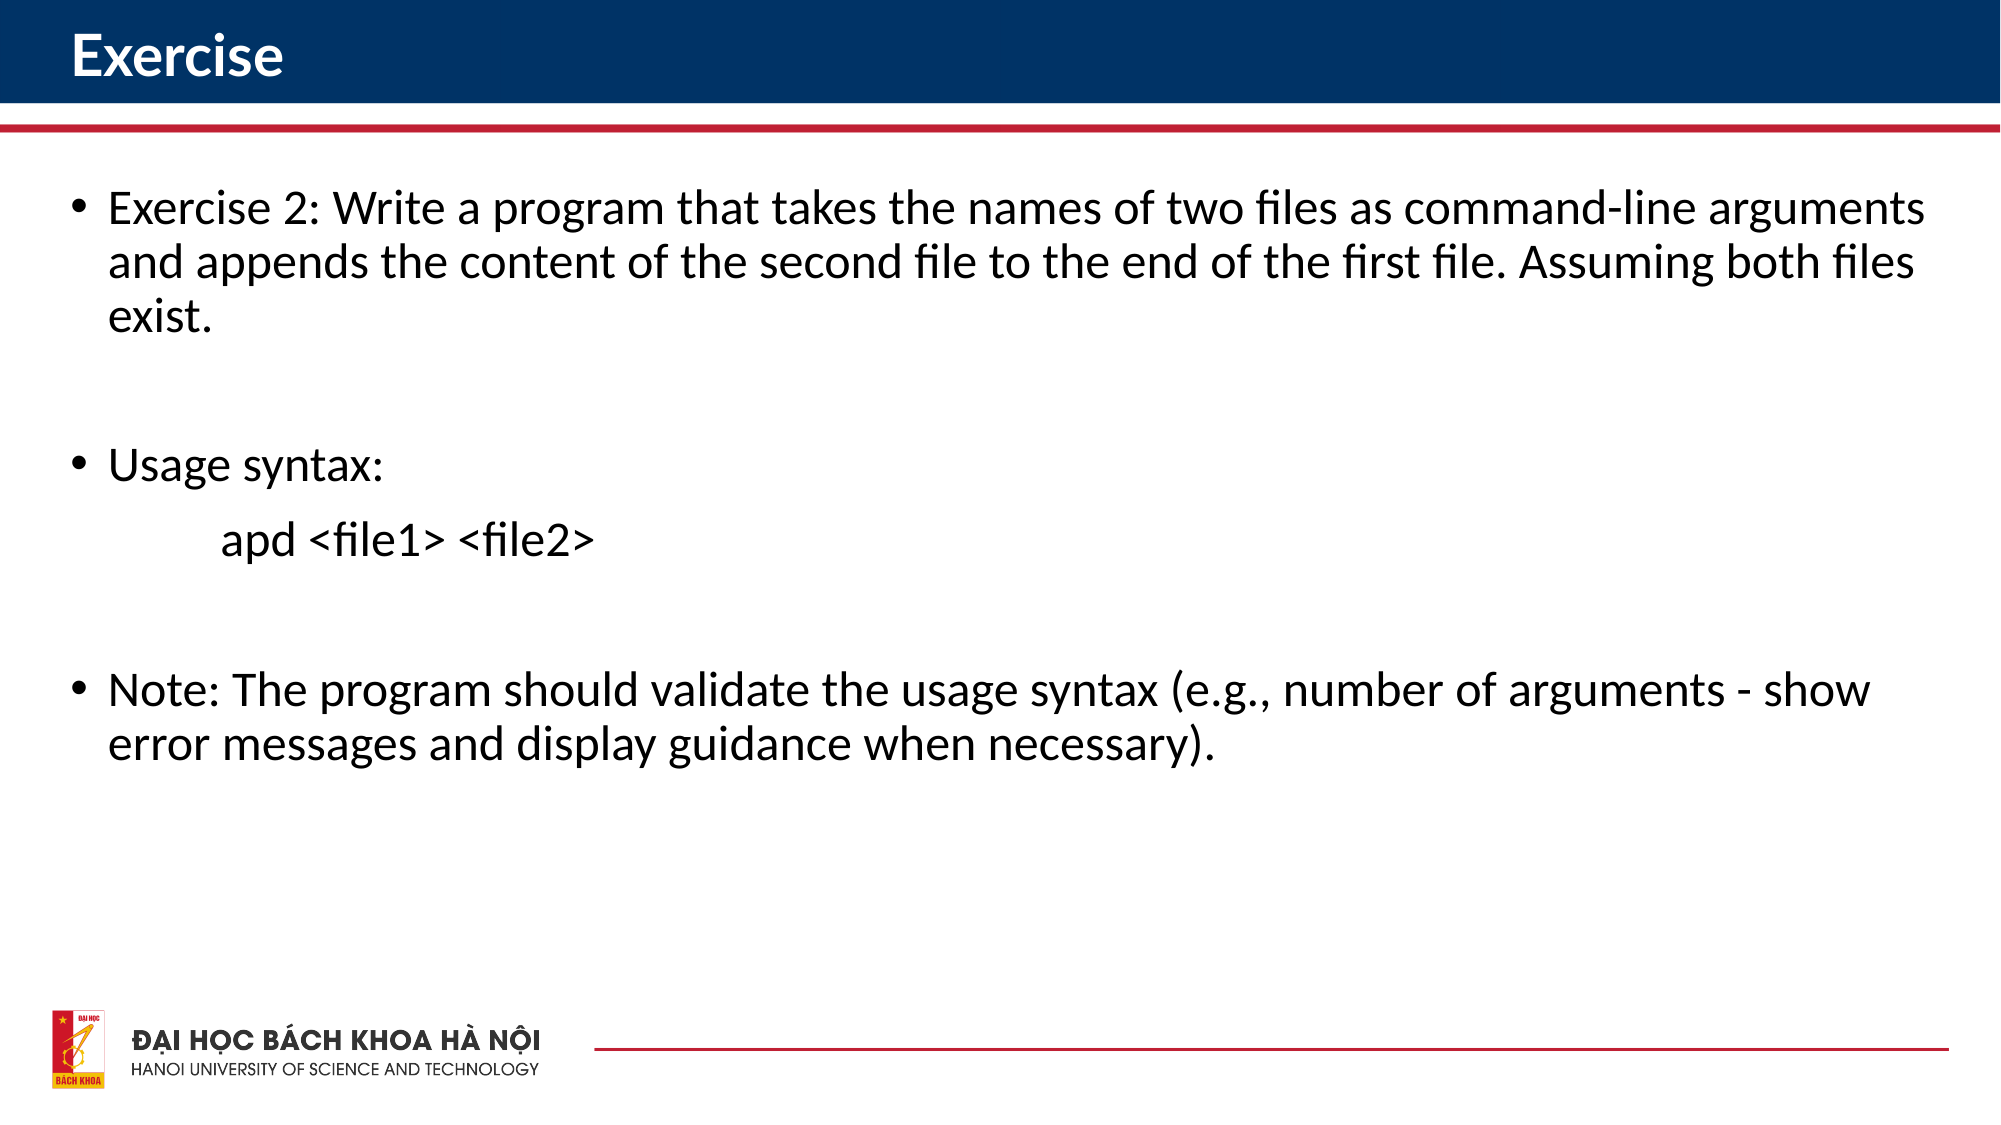

# Exercise
Exercise 2: Write a program that takes the names of two files as command-line arguments and appends the content of the second file to the end of the first file. Assuming both files exist.

Usage syntax:
	apd <file1> <file2>

Note: The program should validate the usage syntax (e.g., number of arguments - show error messages and display guidance when necessary).